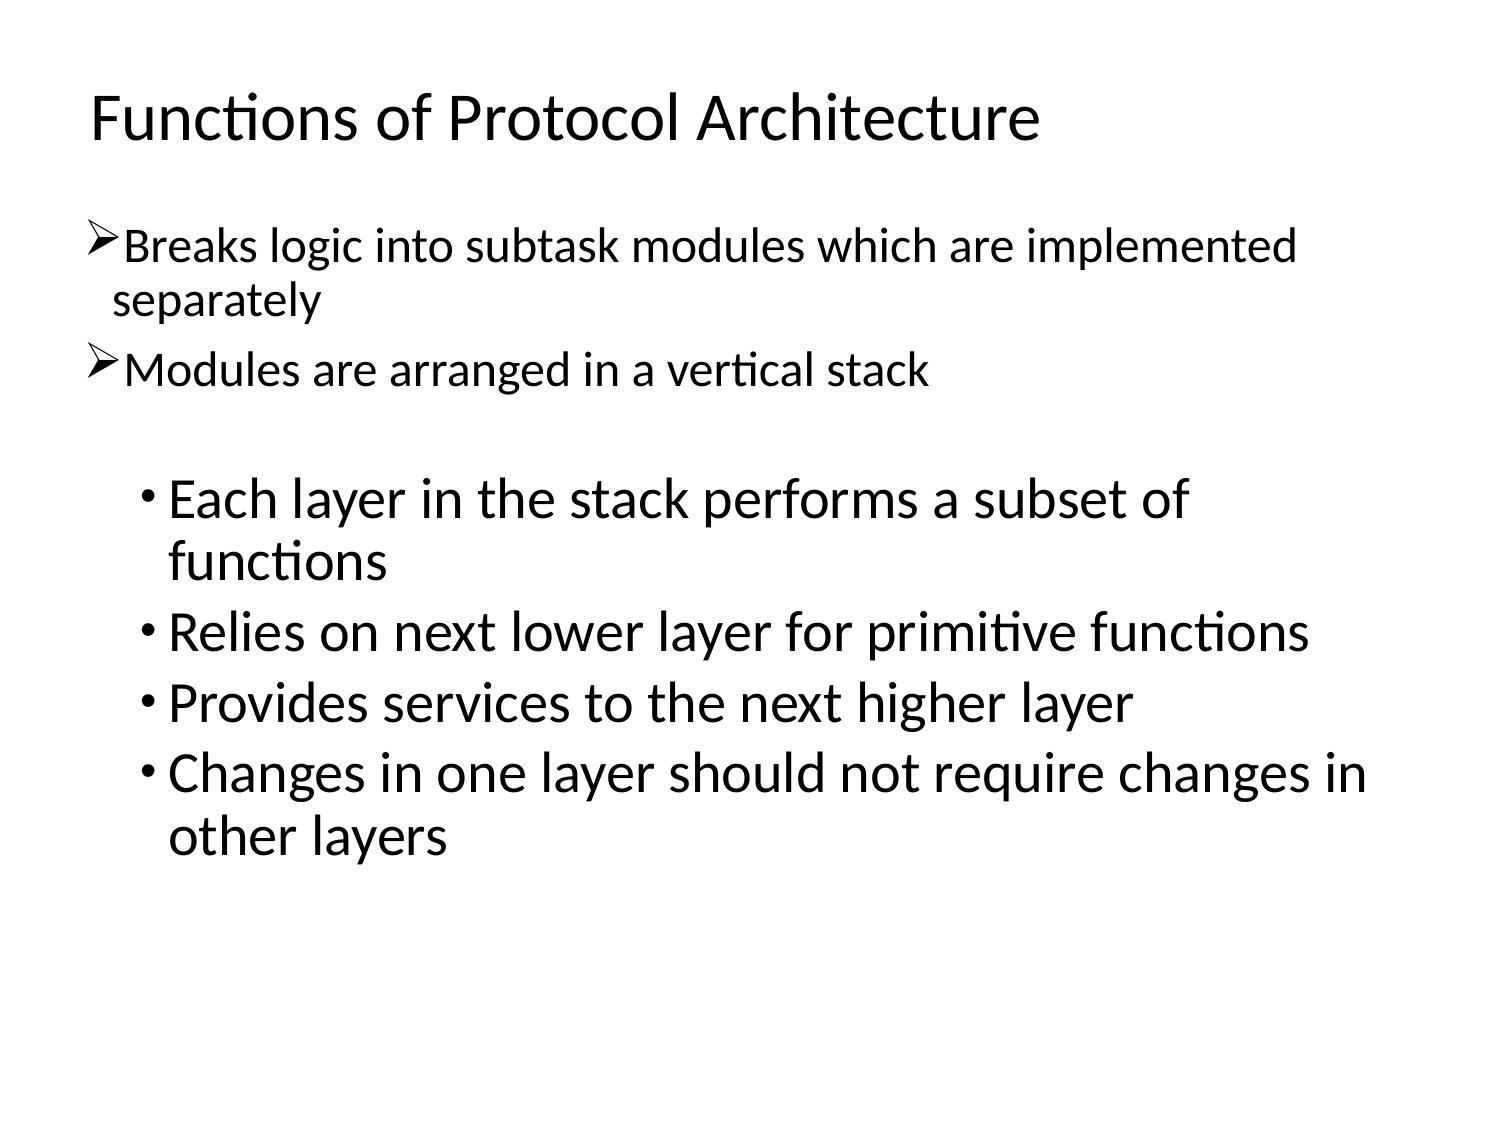

# Functions of Protocol Architecture
Breaks logic into subtask modules which are implemented separately
Modules are arranged in a vertical stack

Each layer in the stack performs a subset of functions
Relies on next lower layer for primitive functions
Provides services to the next higher layer
Changes in one layer should not require changes in other layers